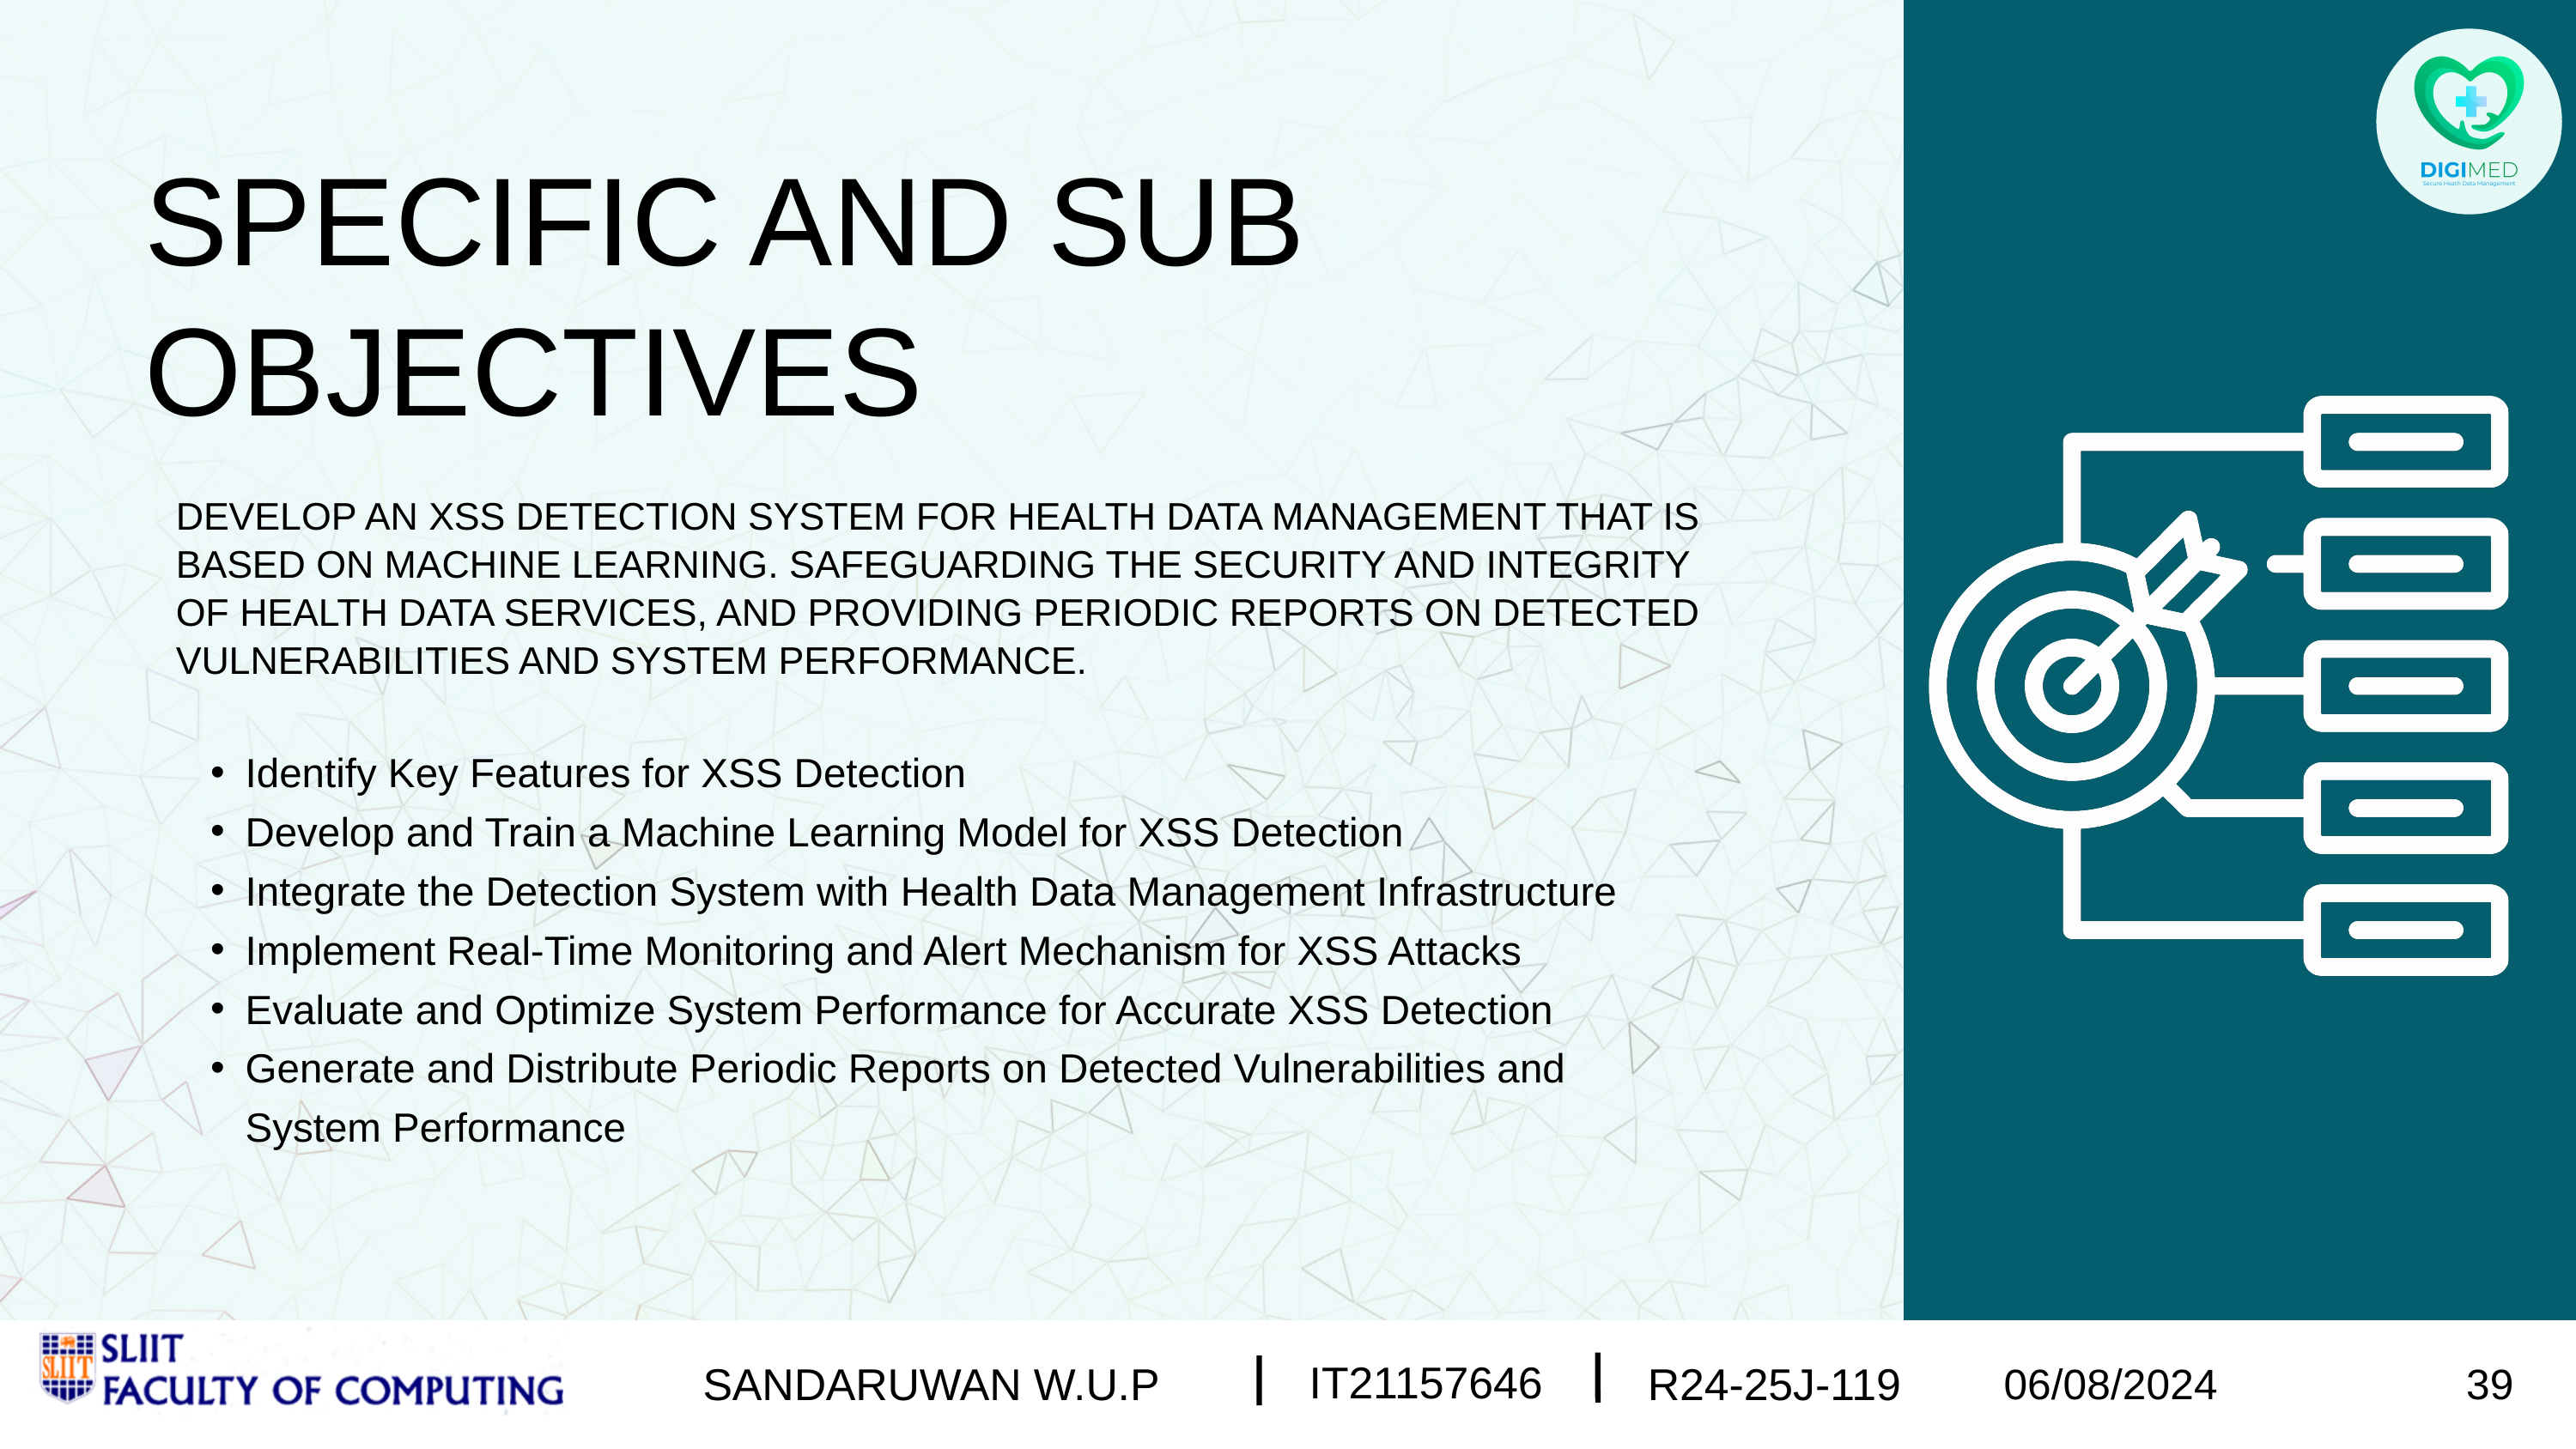

SPECIFIC AND SUB OBJECTIVES​
​

DEVELOP AN XSS DETECTION SYSTEM FOR HEALTH DATA MANAGEMENT THAT IS BASED ON MACHINE LEARNING. SAFEGUARDING THE SECURITY AND INTEGRITY OF HEALTH DATA SERVICES, AND PROVIDING PERIODIC REPORTS ON DETECTED VULNERABILITIES AND SYSTEM PERFORMANCE.
Identify Key Features for XSS Detection
Develop and Train a Machine Learning Model for XSS Detection
Integrate the Detection System with Health Data Management Infrastructure
Implement Real-Time Monitoring and Alert Mechanism for XSS Attacks
Evaluate and Optimize System Performance for Accurate XSS Detection
Generate and Distribute Periodic Reports on Detected Vulnerabilities and System Performance

IT21015526
KUMARASIRI M.A.K.P
R24-004

IT21015526
IT21171260
LANSAKARA L.H.M.J.C.
KUMARASIRI M.A.K.P
R24-004
R24-25J-119
02/21/2024
05/08/2024
11
34

IT21182464
IT21157646
ARACHCHI R.P.N
SANDARUWAN W.U.P
R24-25J-119
R24-25J-119
05/08/2024
06/08/2024
34
39

02/21/2024
12